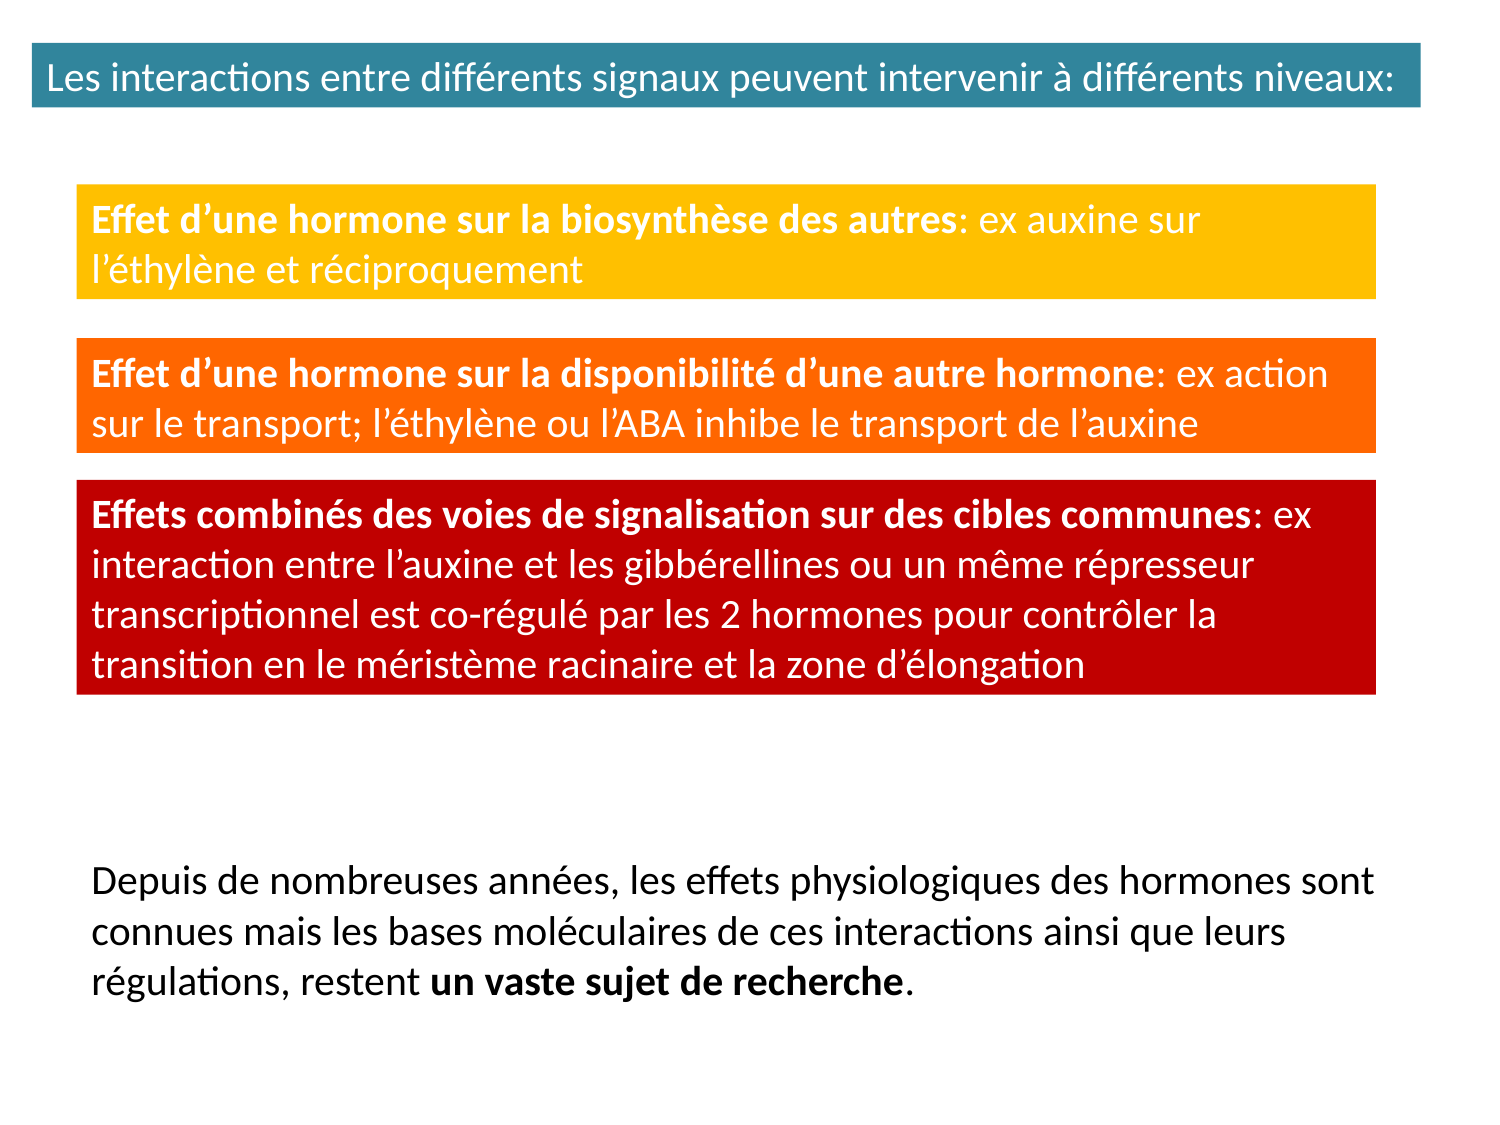

Les interactions entre différents signaux peuvent intervenir à différents niveaux:
Effet d’une hormone sur la biosynthèse des autres: ex auxine sur l’éthylène et réciproquement
Effet d’une hormone sur la disponibilité d’une autre hormone: ex action sur le transport; l’éthylène ou l’ABA inhibe le transport de l’auxine
Effets combinés des voies de signalisation sur des cibles communes: ex interaction entre l’auxine et les gibbérellines ou un même répresseur transcriptionnel est co-régulé par les 2 hormones pour contrôler la transition en le méristème racinaire et la zone d’élongation
Depuis de nombreuses années, les effets physiologiques des hormones sont connues mais les bases moléculaires de ces interactions ainsi que leurs régulations, restent un vaste sujet de recherche.